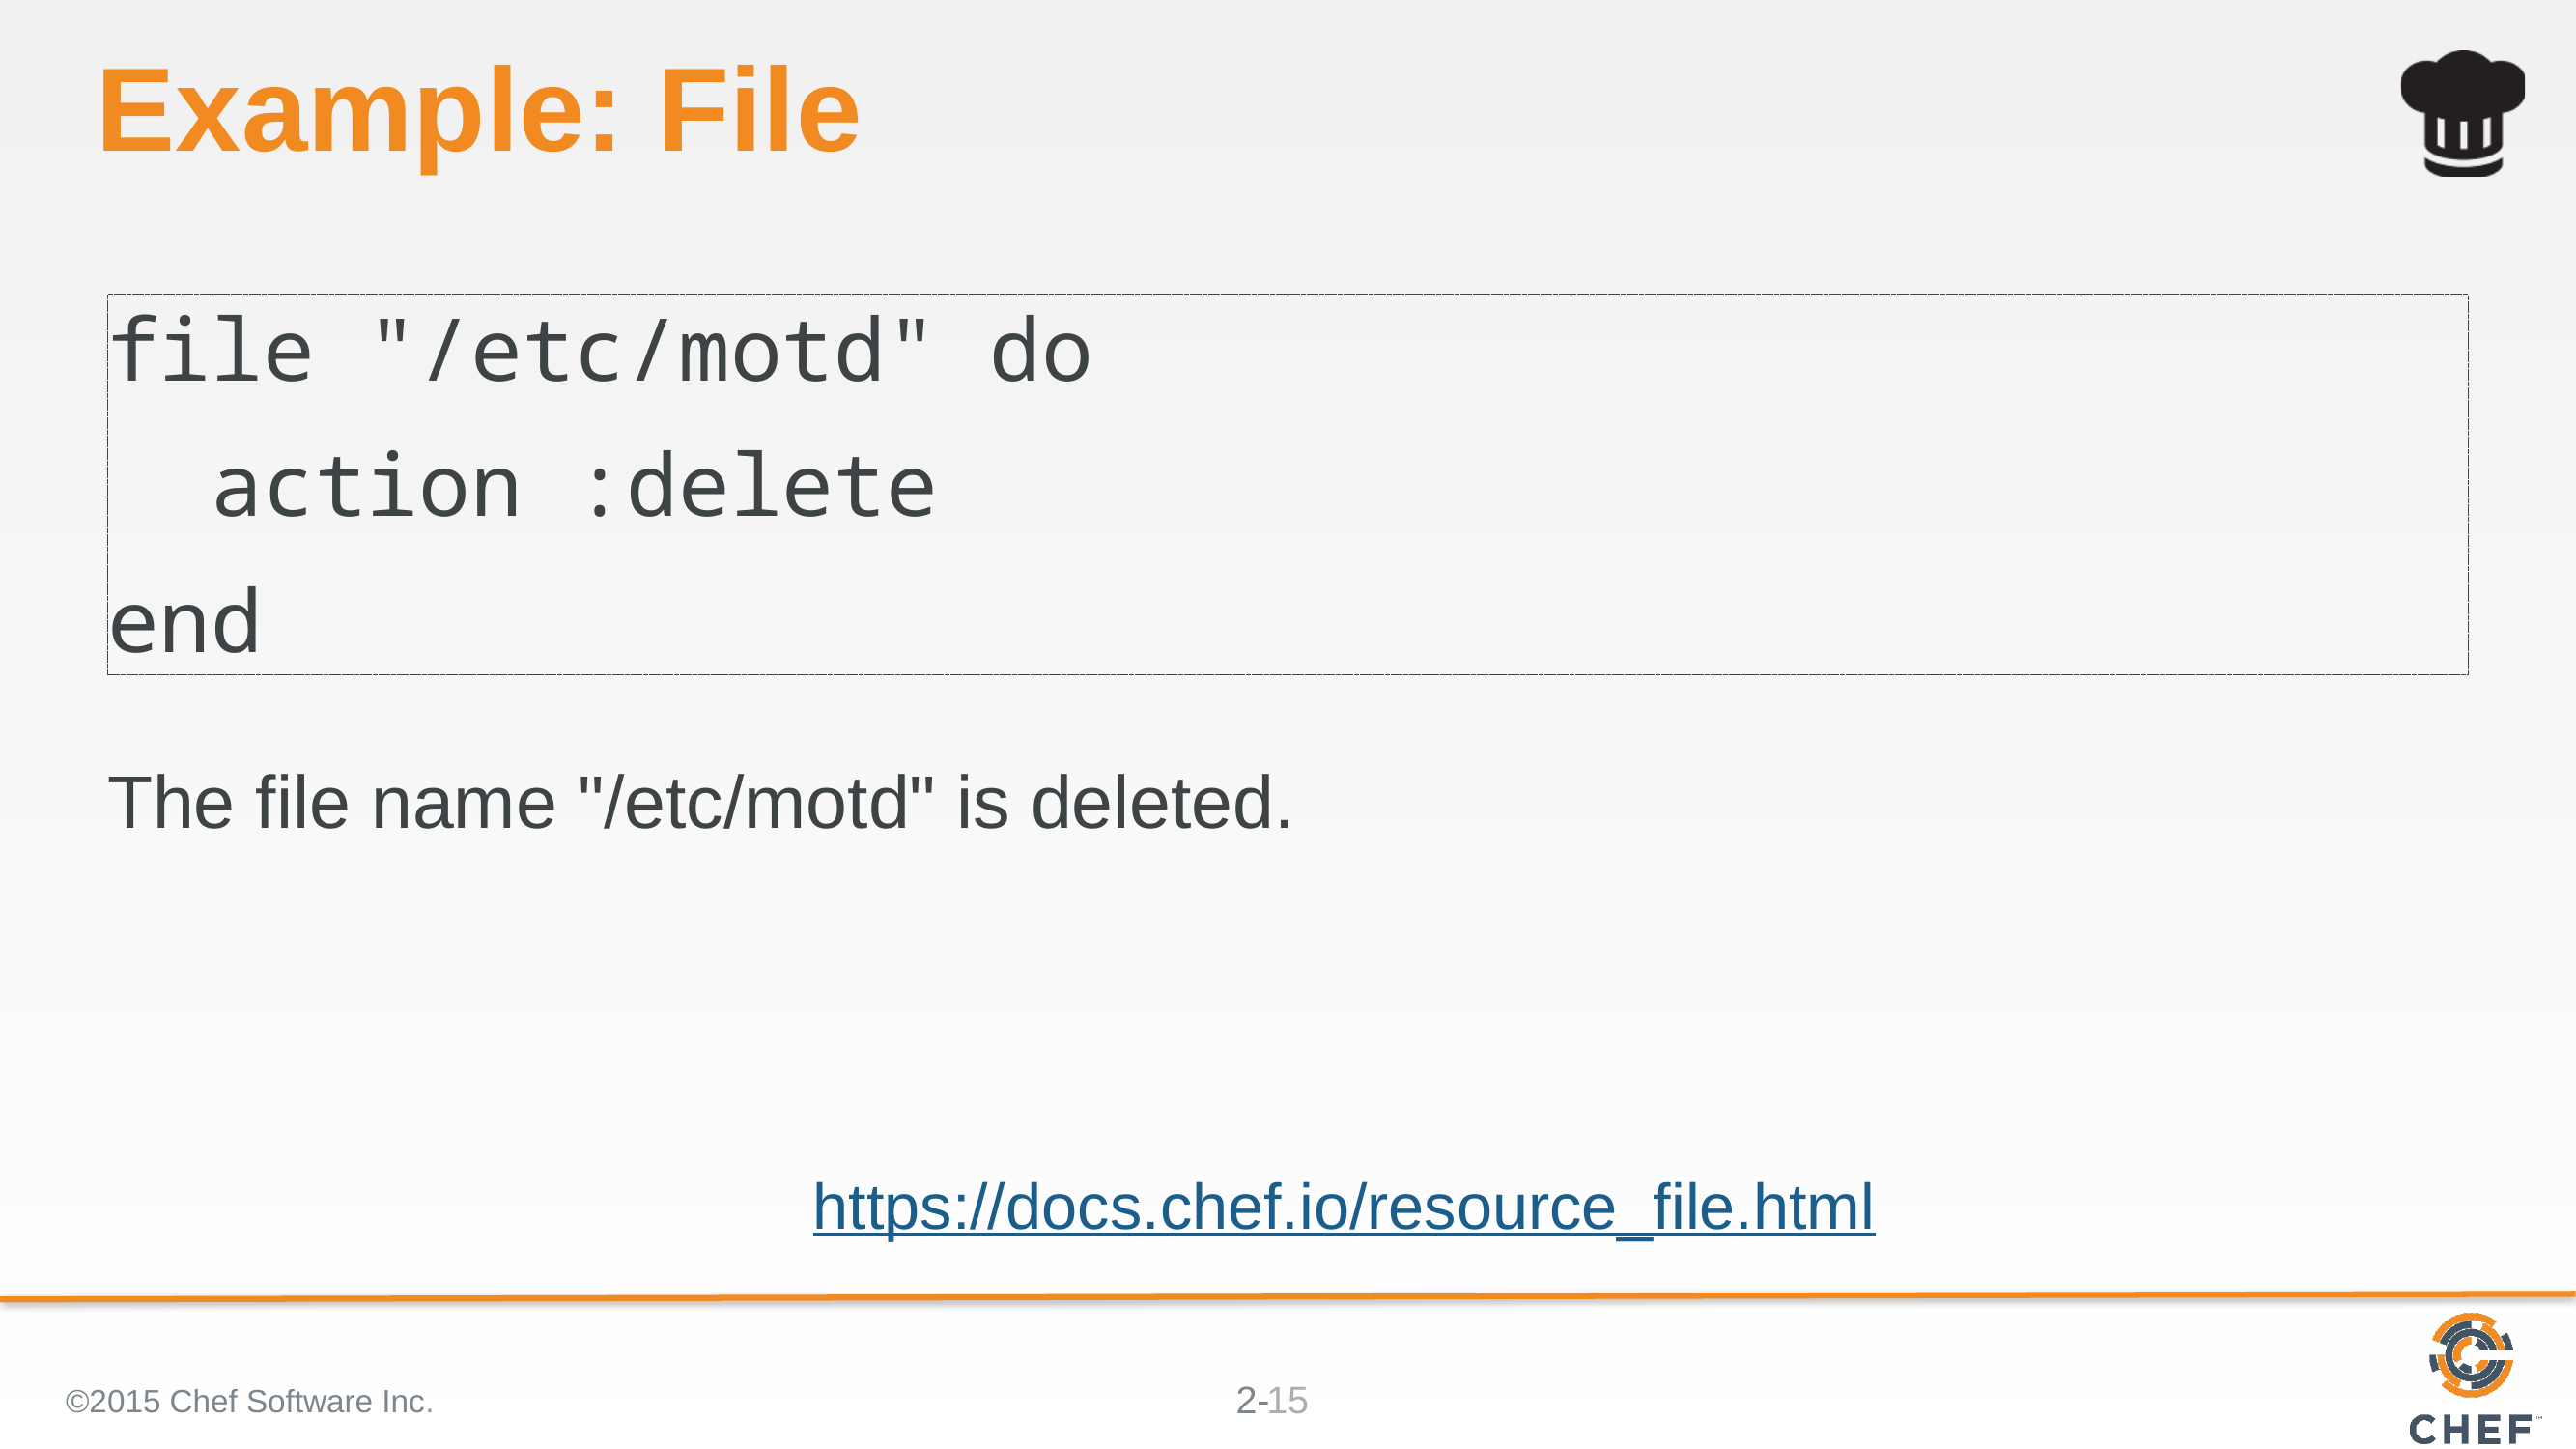

# Example: File
file "/etc/motd" do
  action :delete
end

The file name "/etc/motd" is deleted.

https://docs.chef.io/resource_file.html

©2015 Chef Software Inc.
15